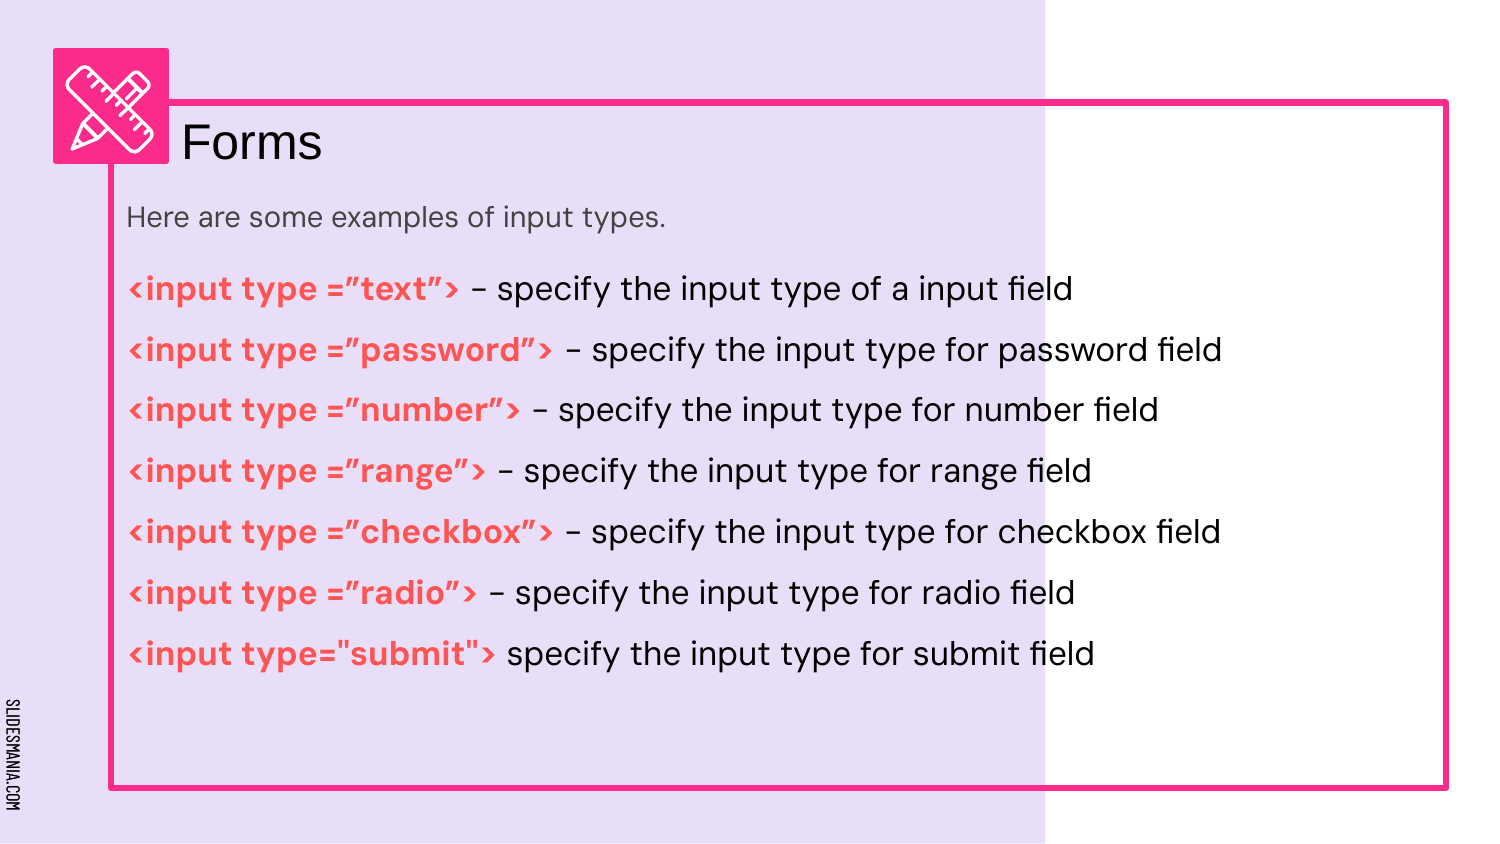

# Forms
Here are some examples of input types.
<input type =”text”> - specify the input type of a input field
<input type =”password”> - specify the input type for password field
<input type =”number”> - specify the input type for number field
<input type =”range”> - specify the input type for range field
<input type =”checkbox”> - specify the input type for checkbox field
<input type =”radio”> - specify the input type for radio field
<input type="submit"> specify the input type for submit field